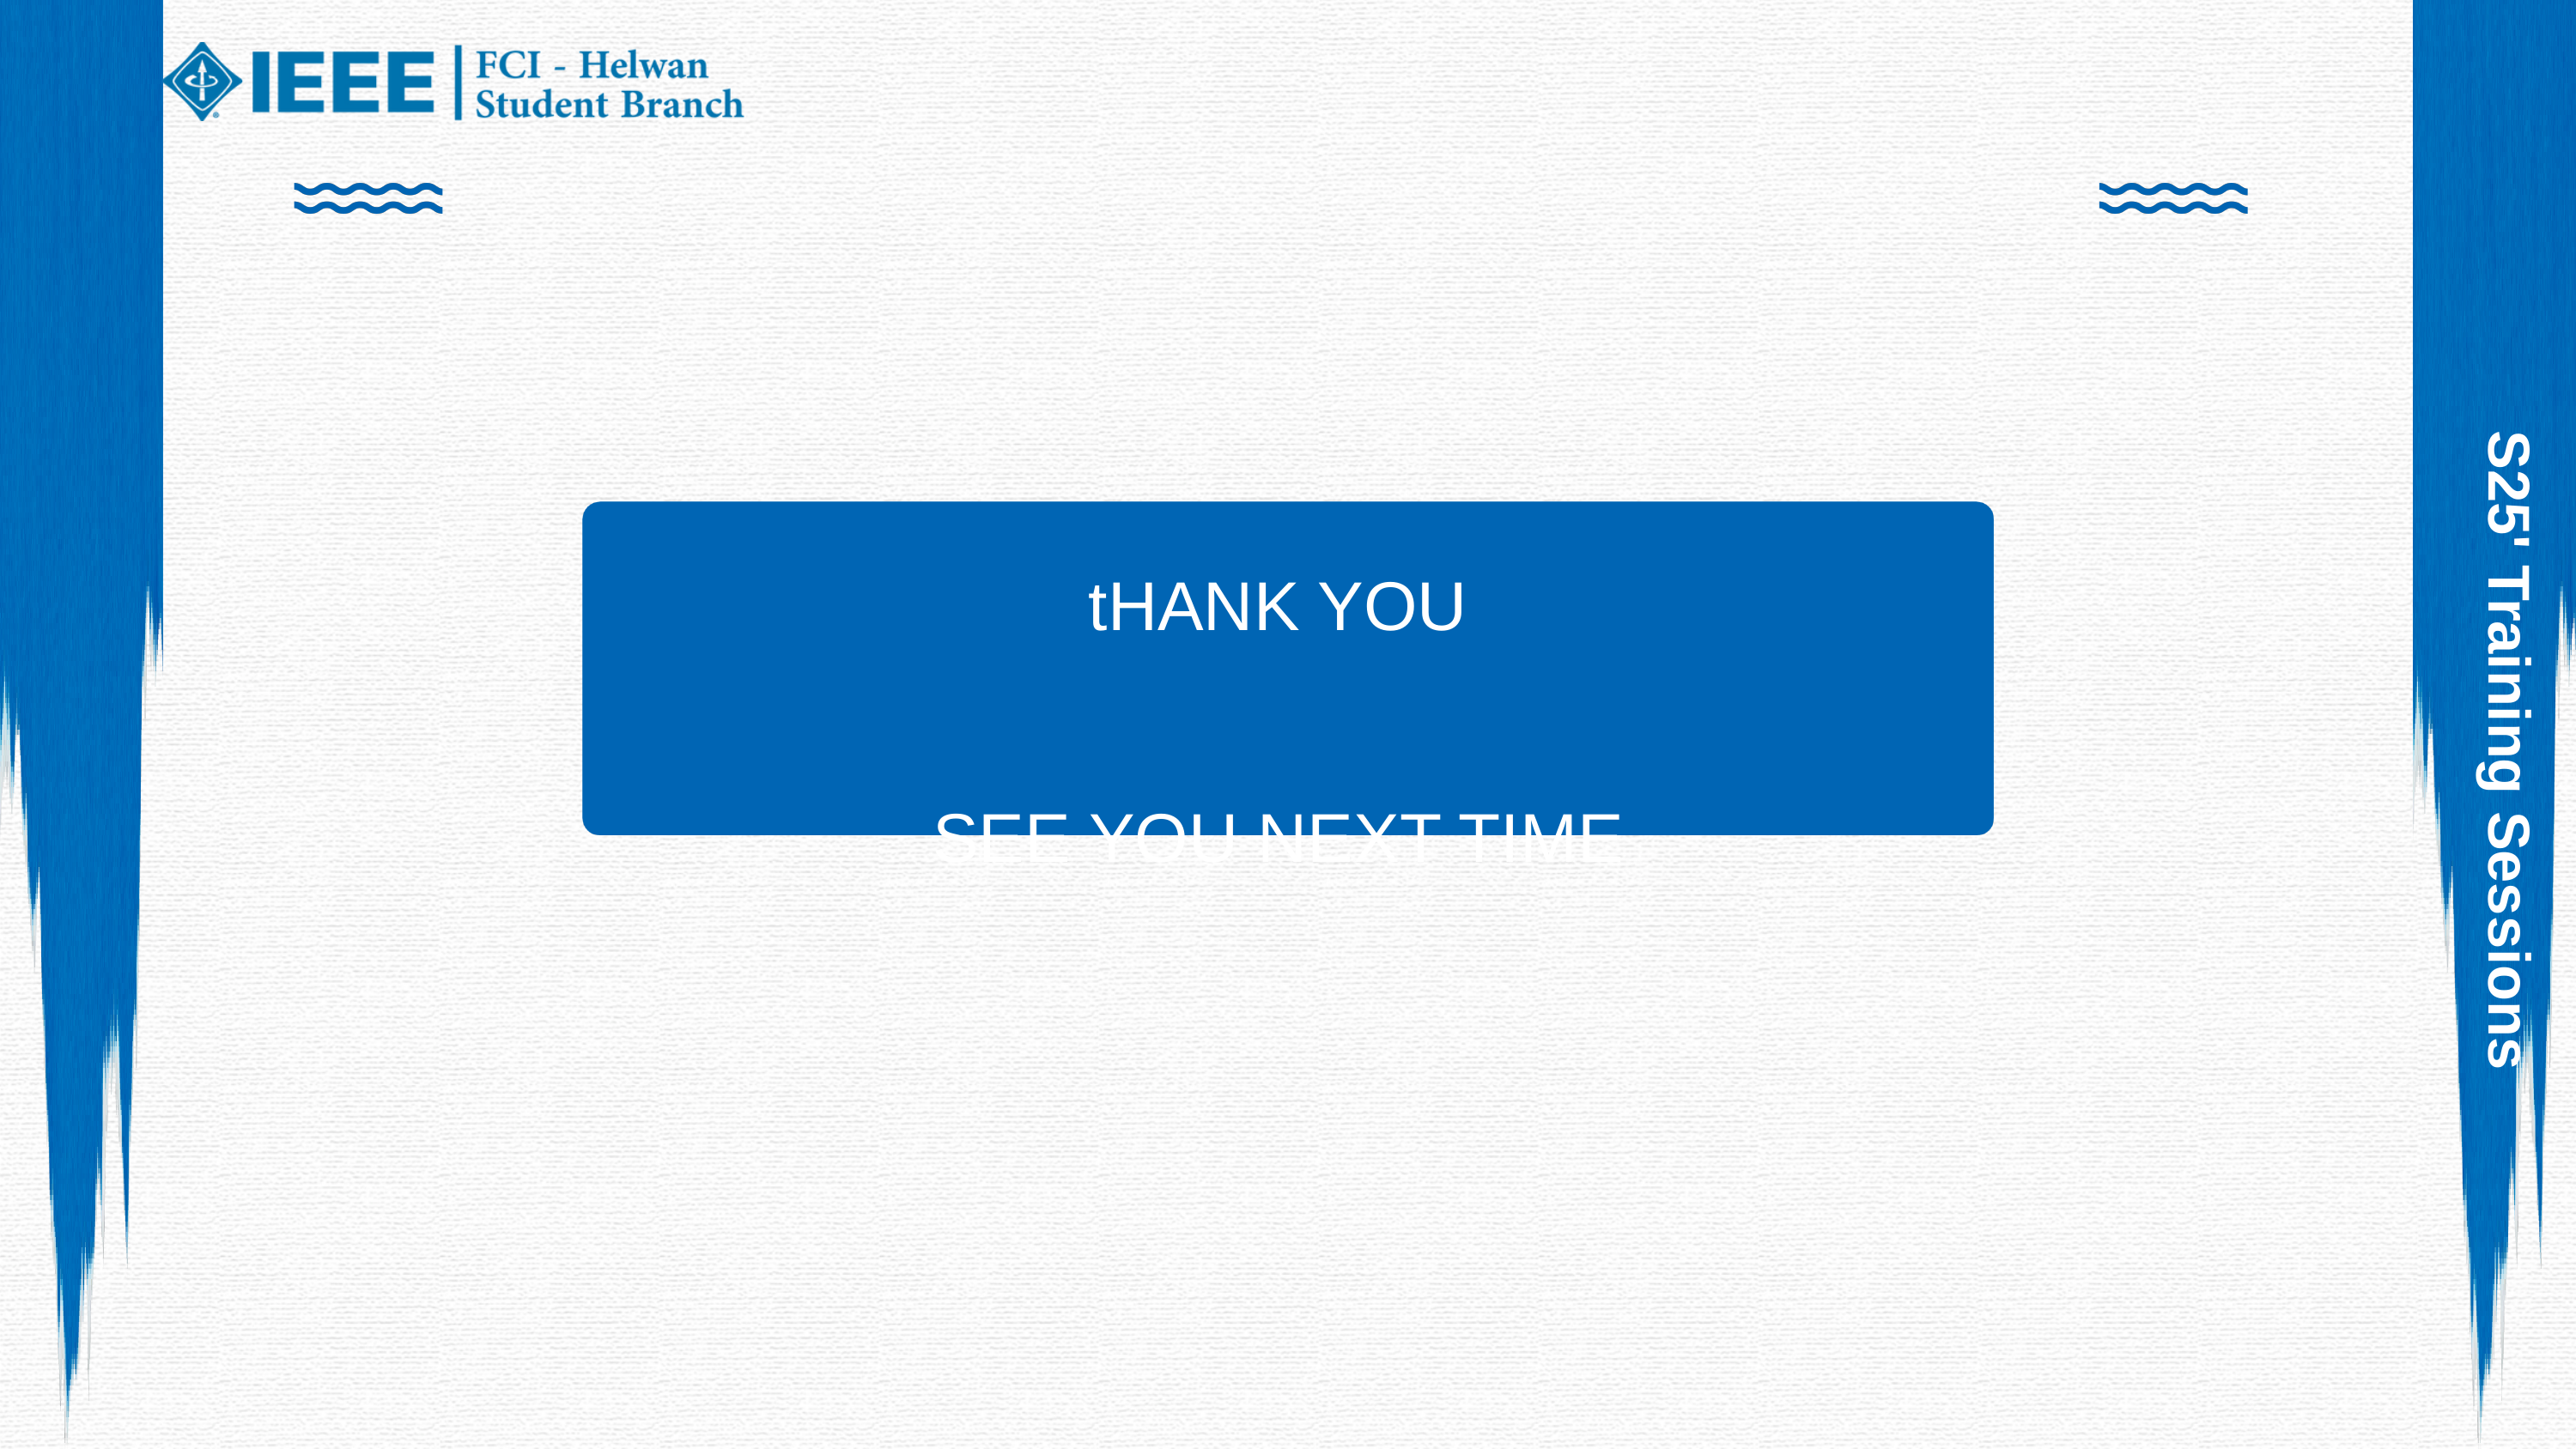

tHANK YOU

SEE YOU NEXT TIME

S25' Training Sessions